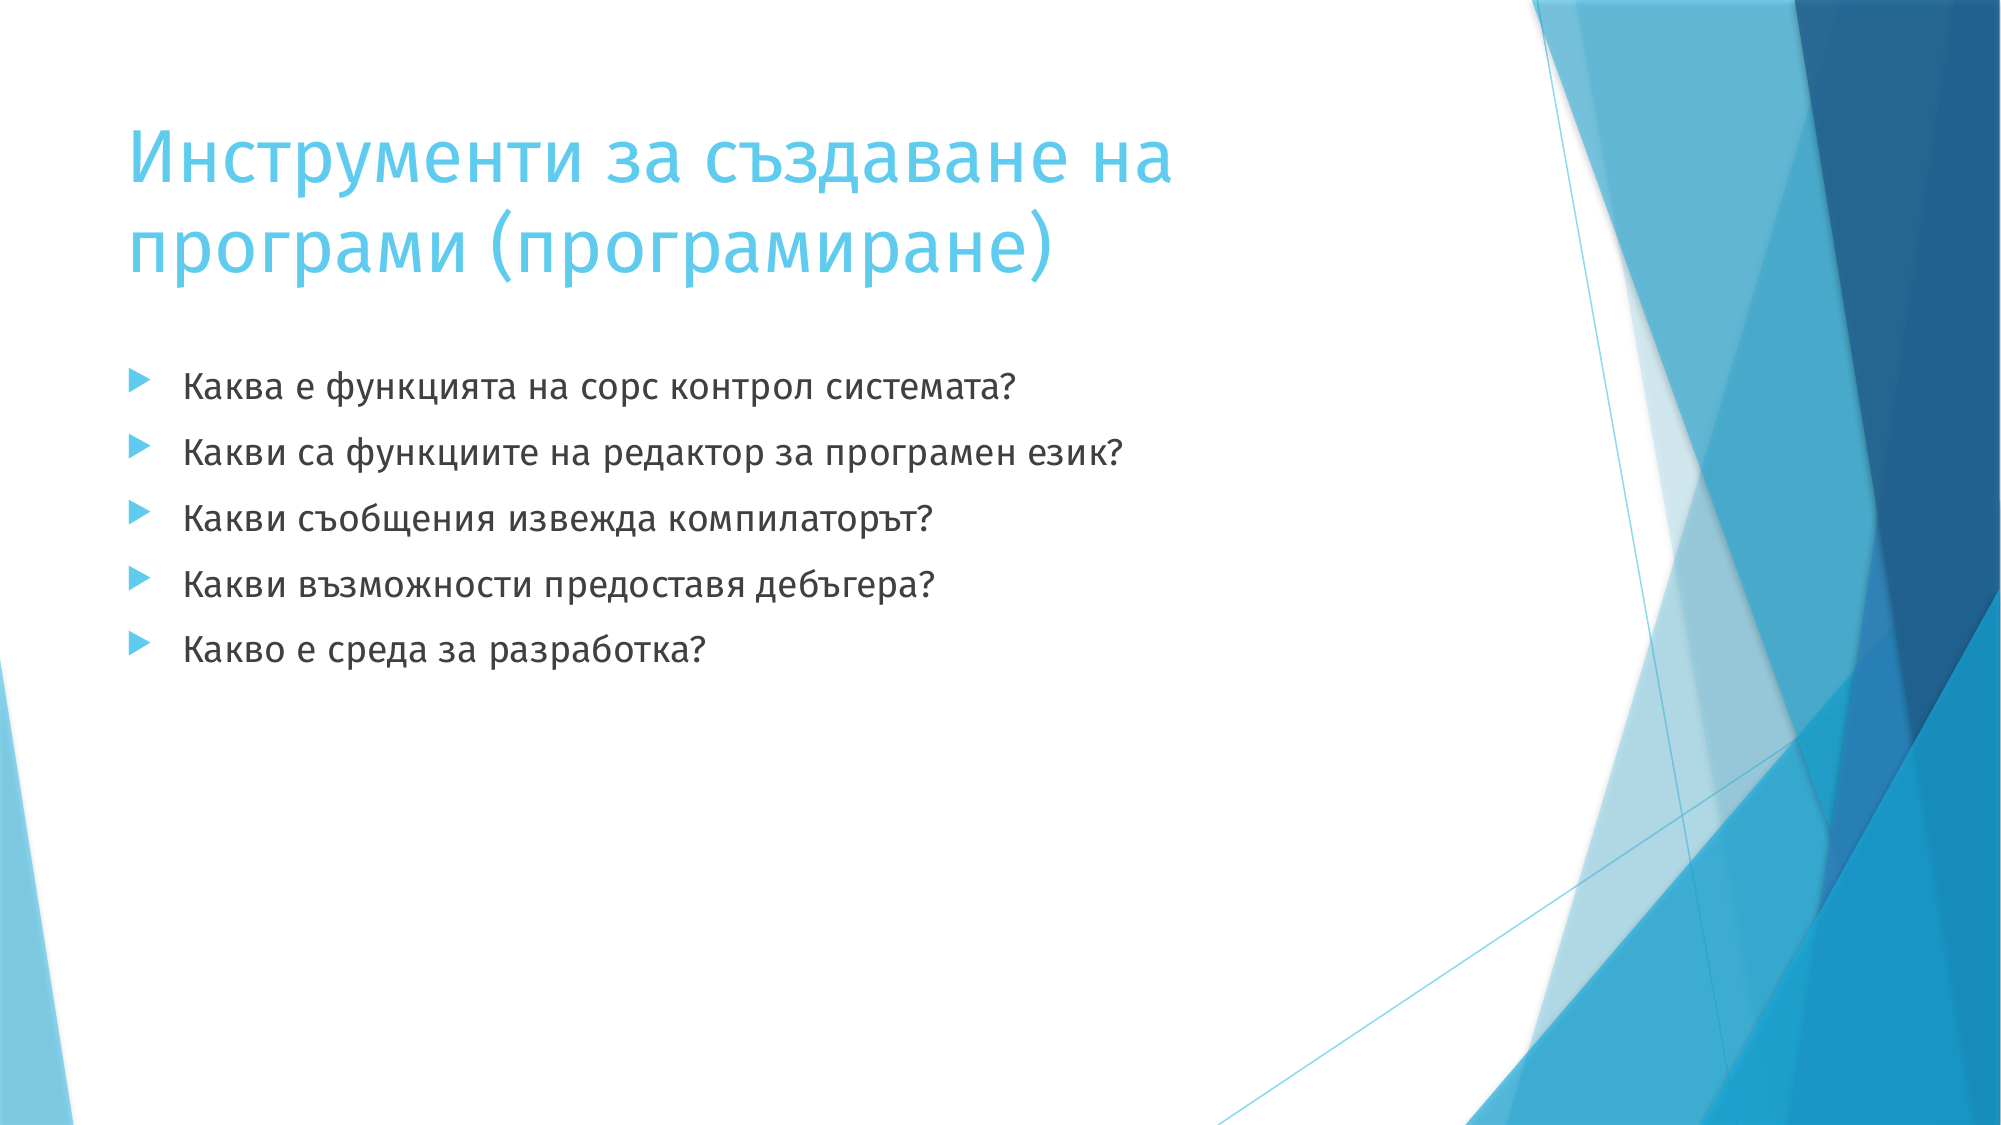

# Инструменти за създаване на програми (програмиране)
Каква е функцията на сорс контрол системата?
Какви са функциите на редактор за програмен език?
Какви съобщения извежда компилаторът?
Какви възможности предоставя дебъгера?
Какво е среда за разработка?